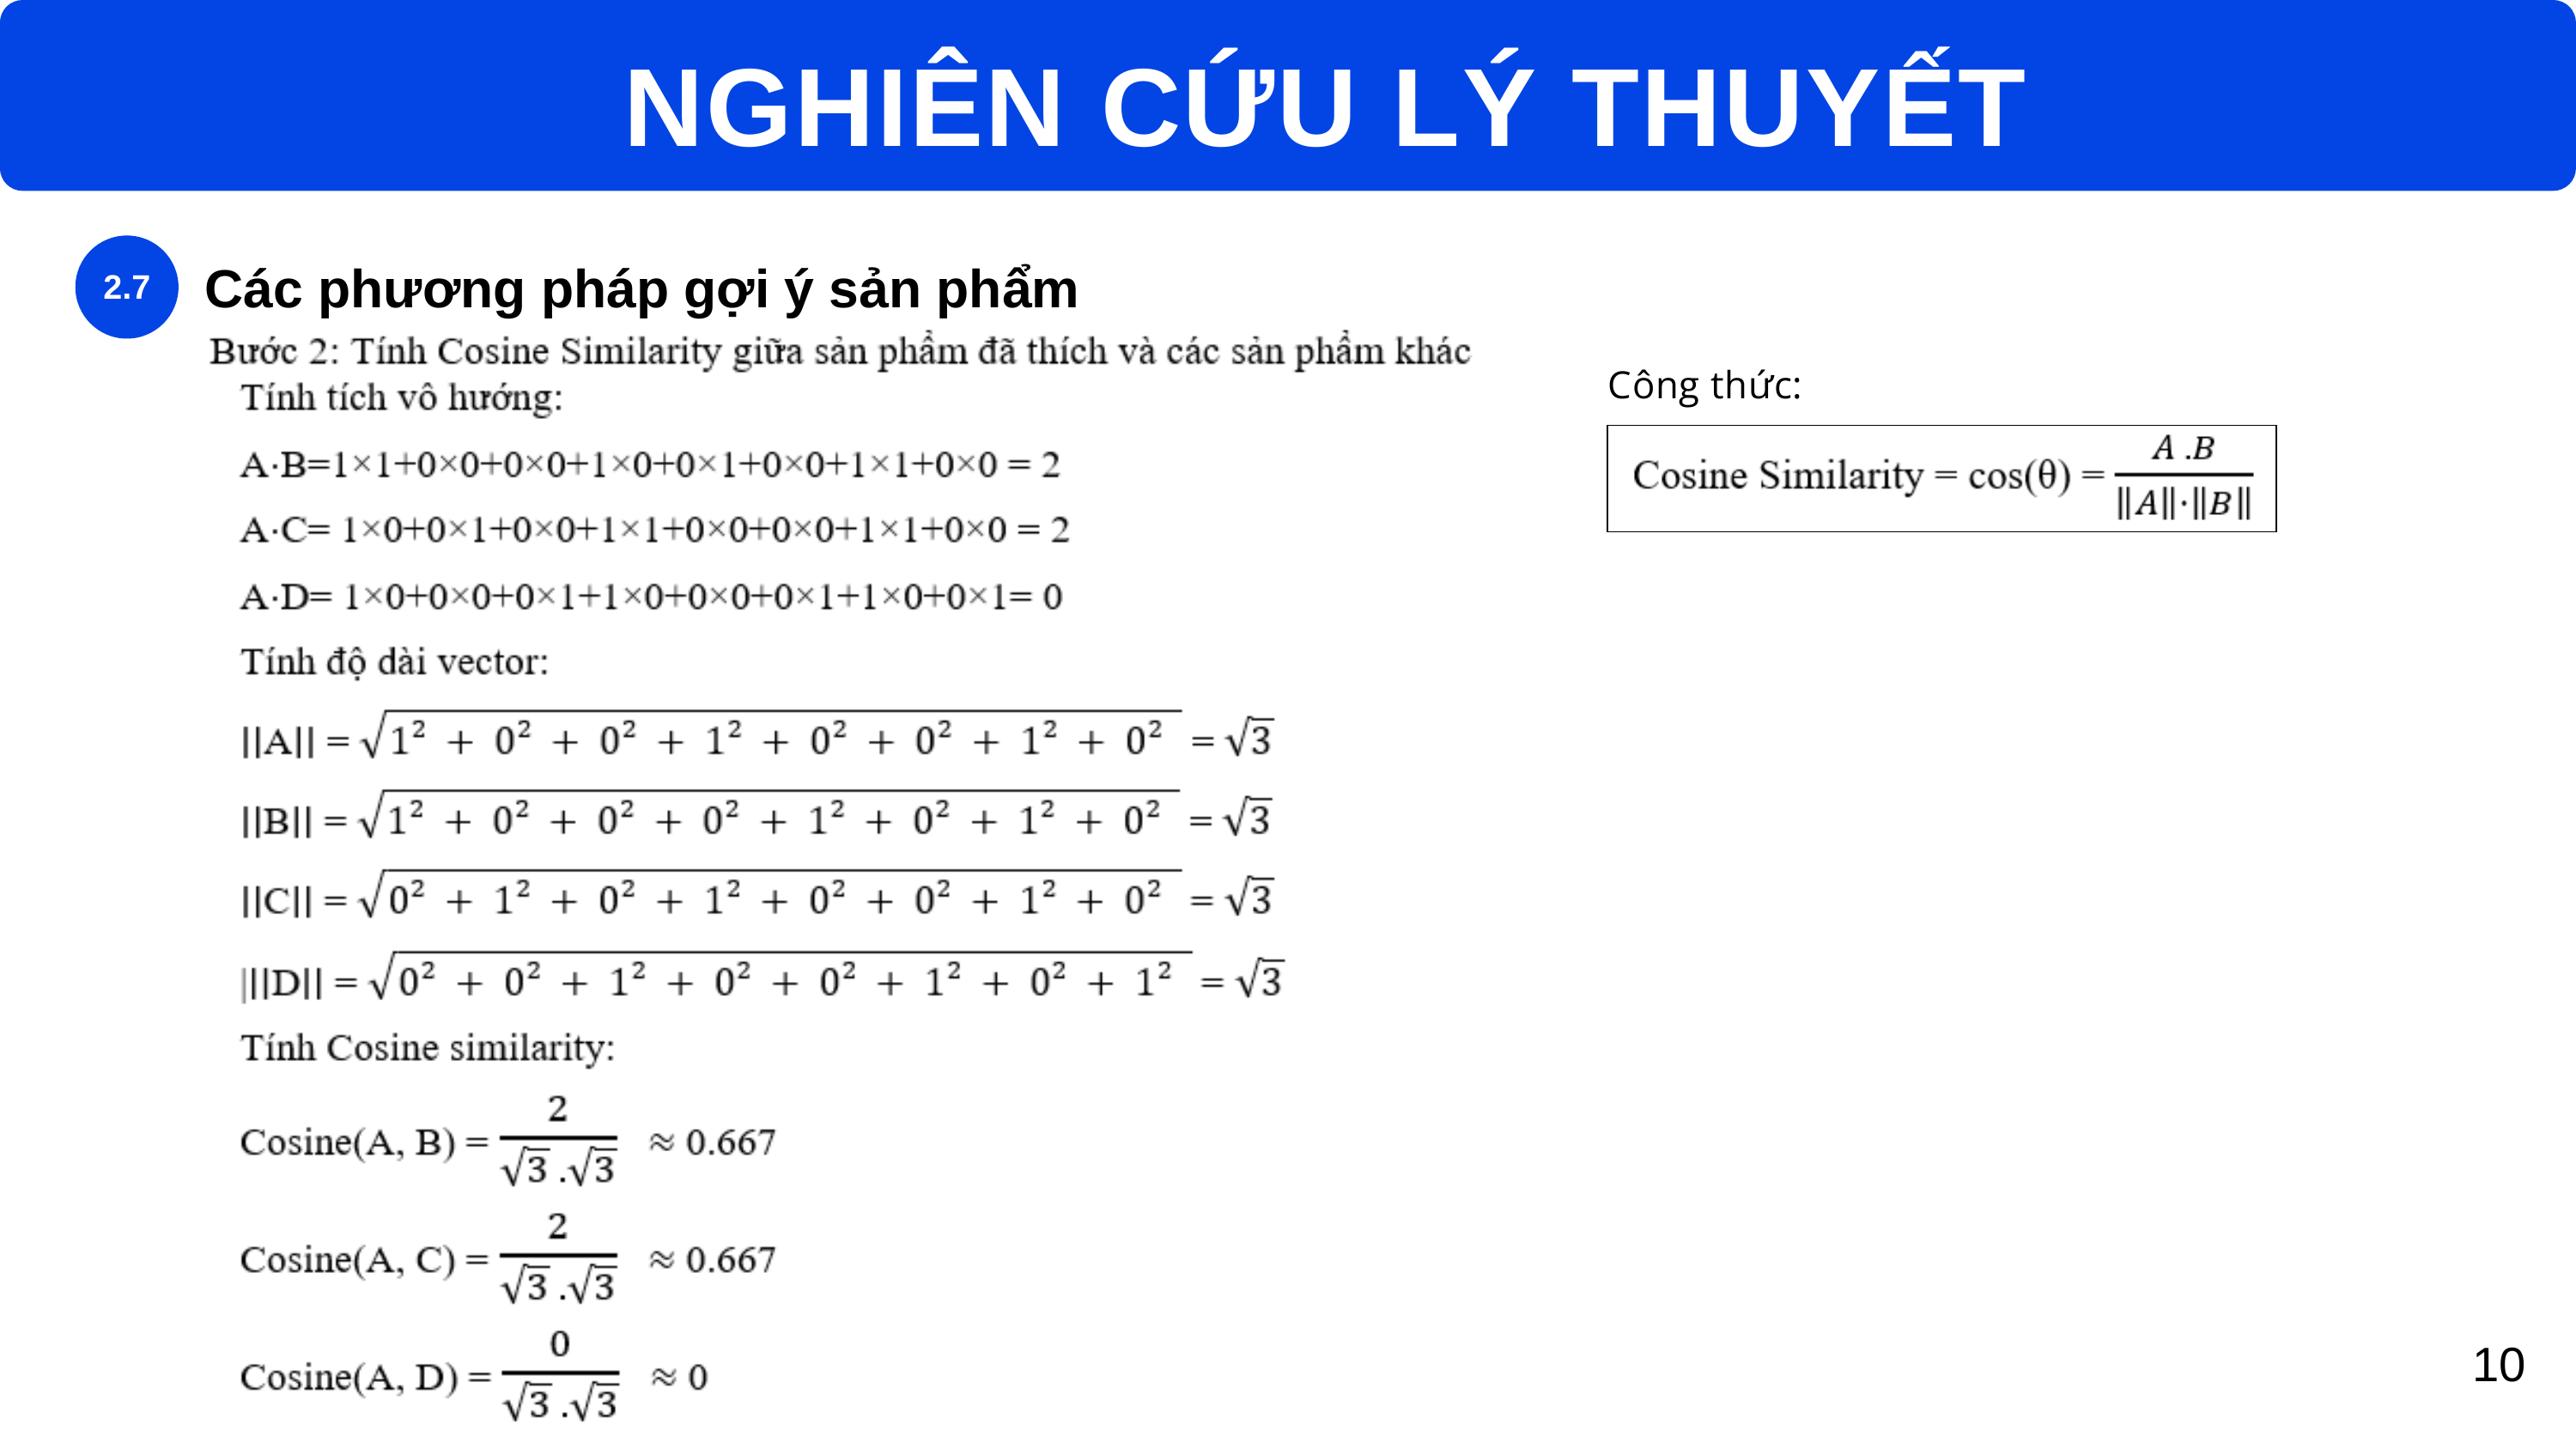

NGHIÊN CỨU LÝ THUYẾT

2.7
Các phương pháp gợi ý sản phẩm

Công thức:

10